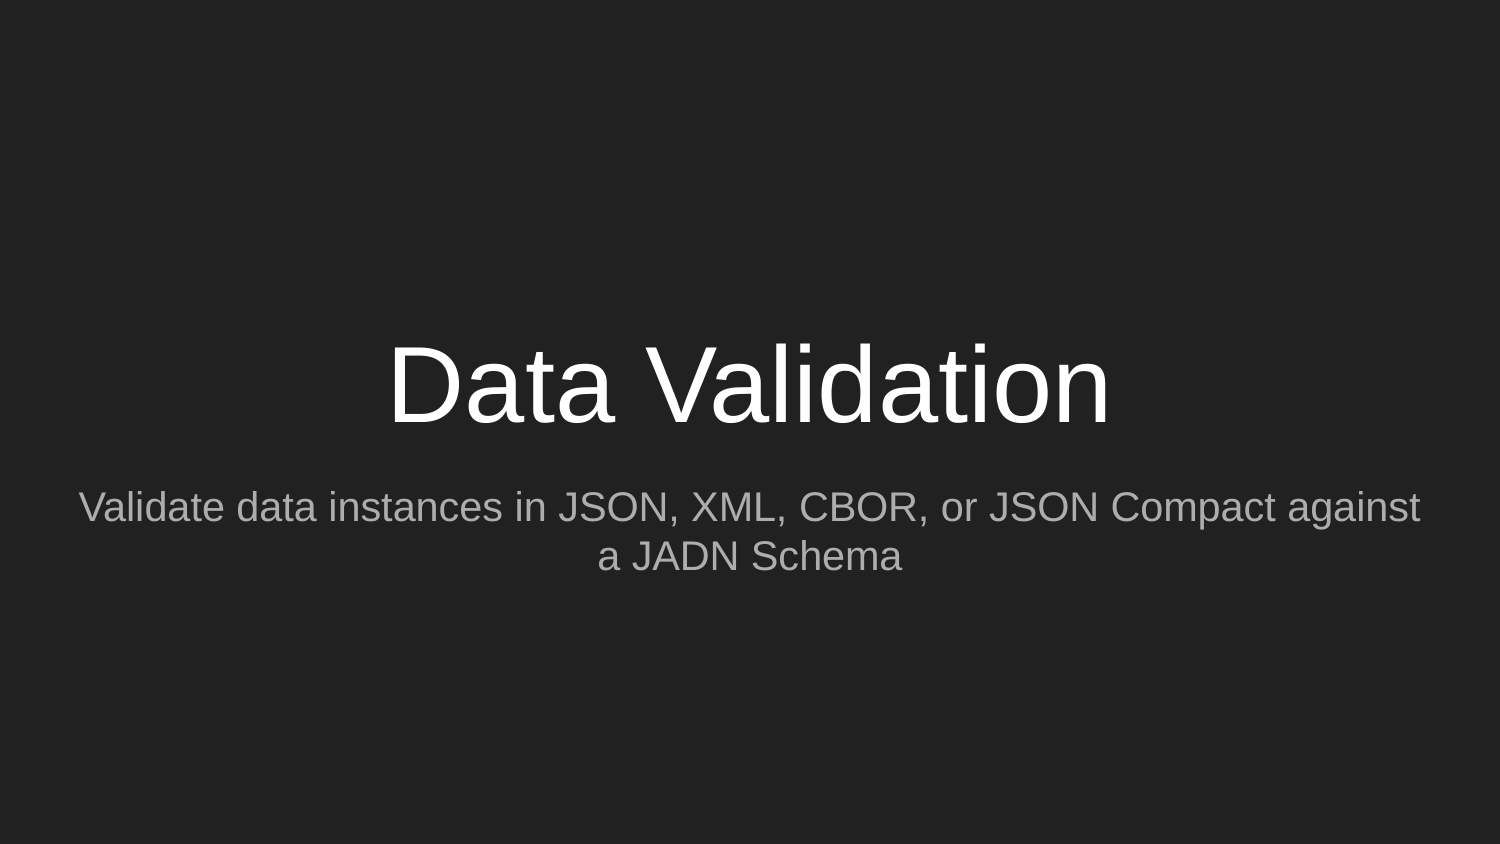

# Data Validation
Validate data instances in JSON, XML, CBOR, or JSON Compact against a JADN Schema